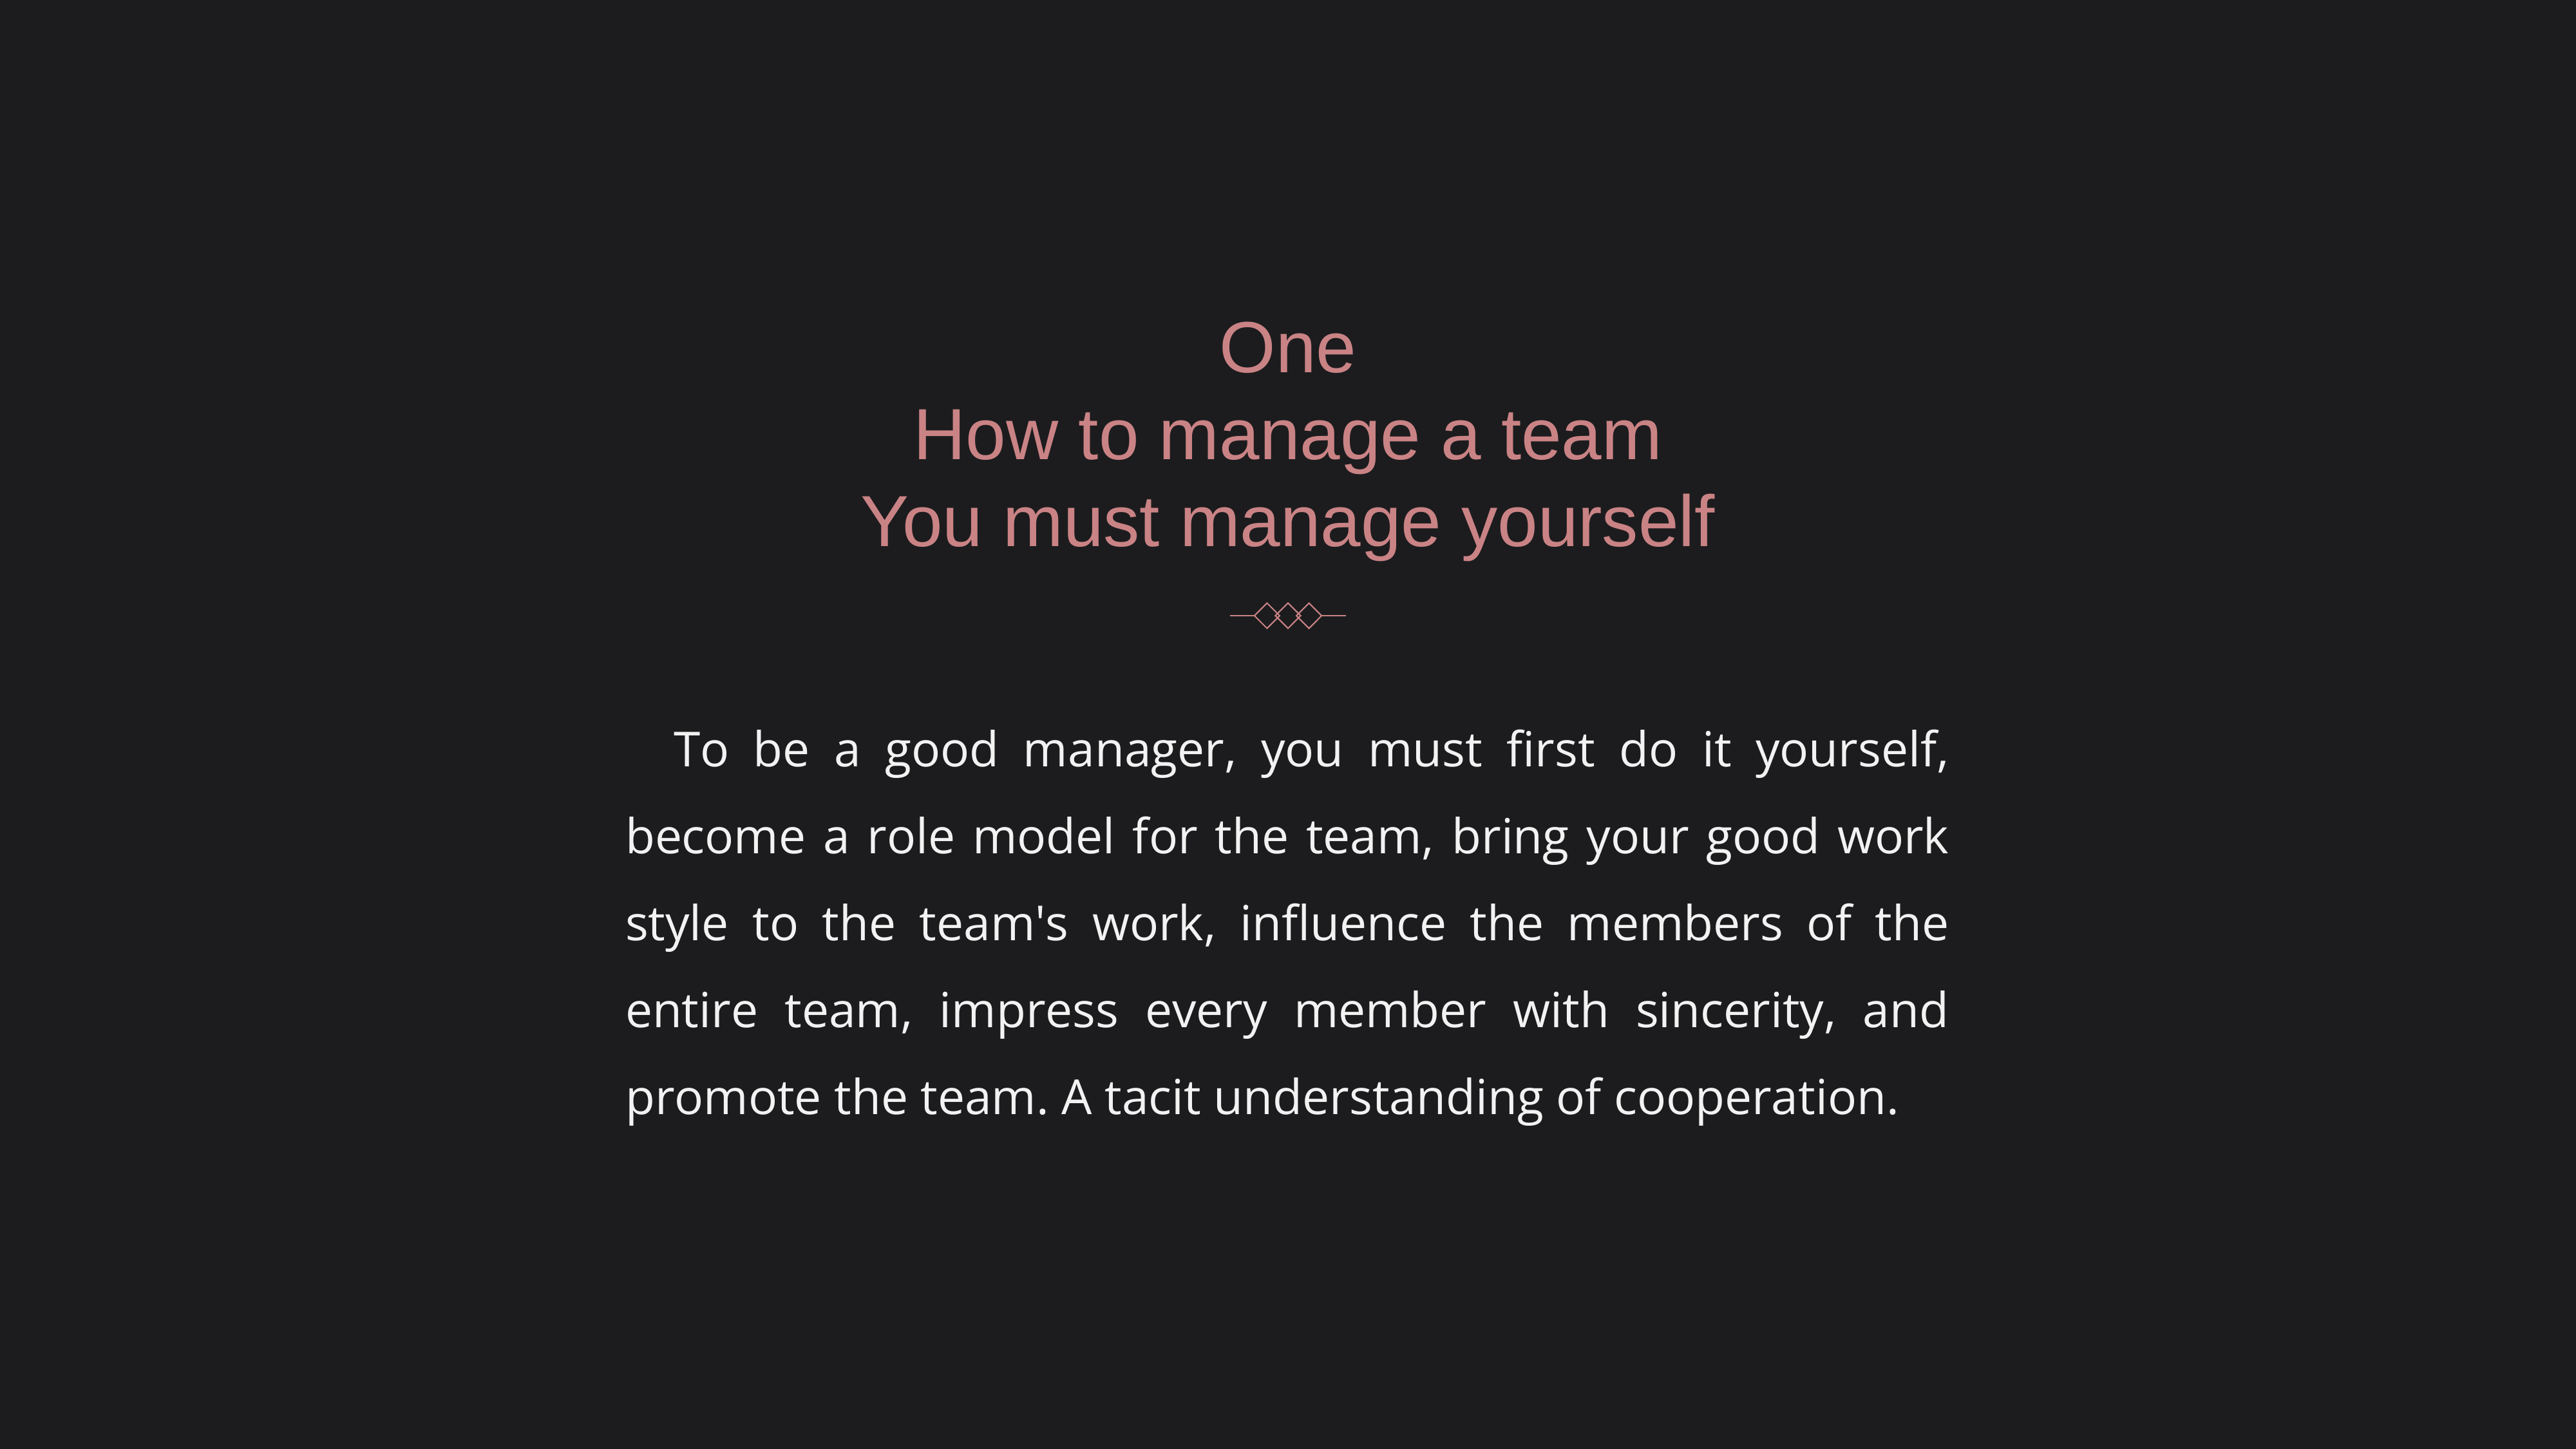

One
How to manage a team
You must manage yourself

To be a good manager, you must first do it yourself, become a role model for the team, bring your good work style to the team's work, influence the members of the entire team, impress every member with sincerity, and promote the team. A tacit understanding of cooperation.